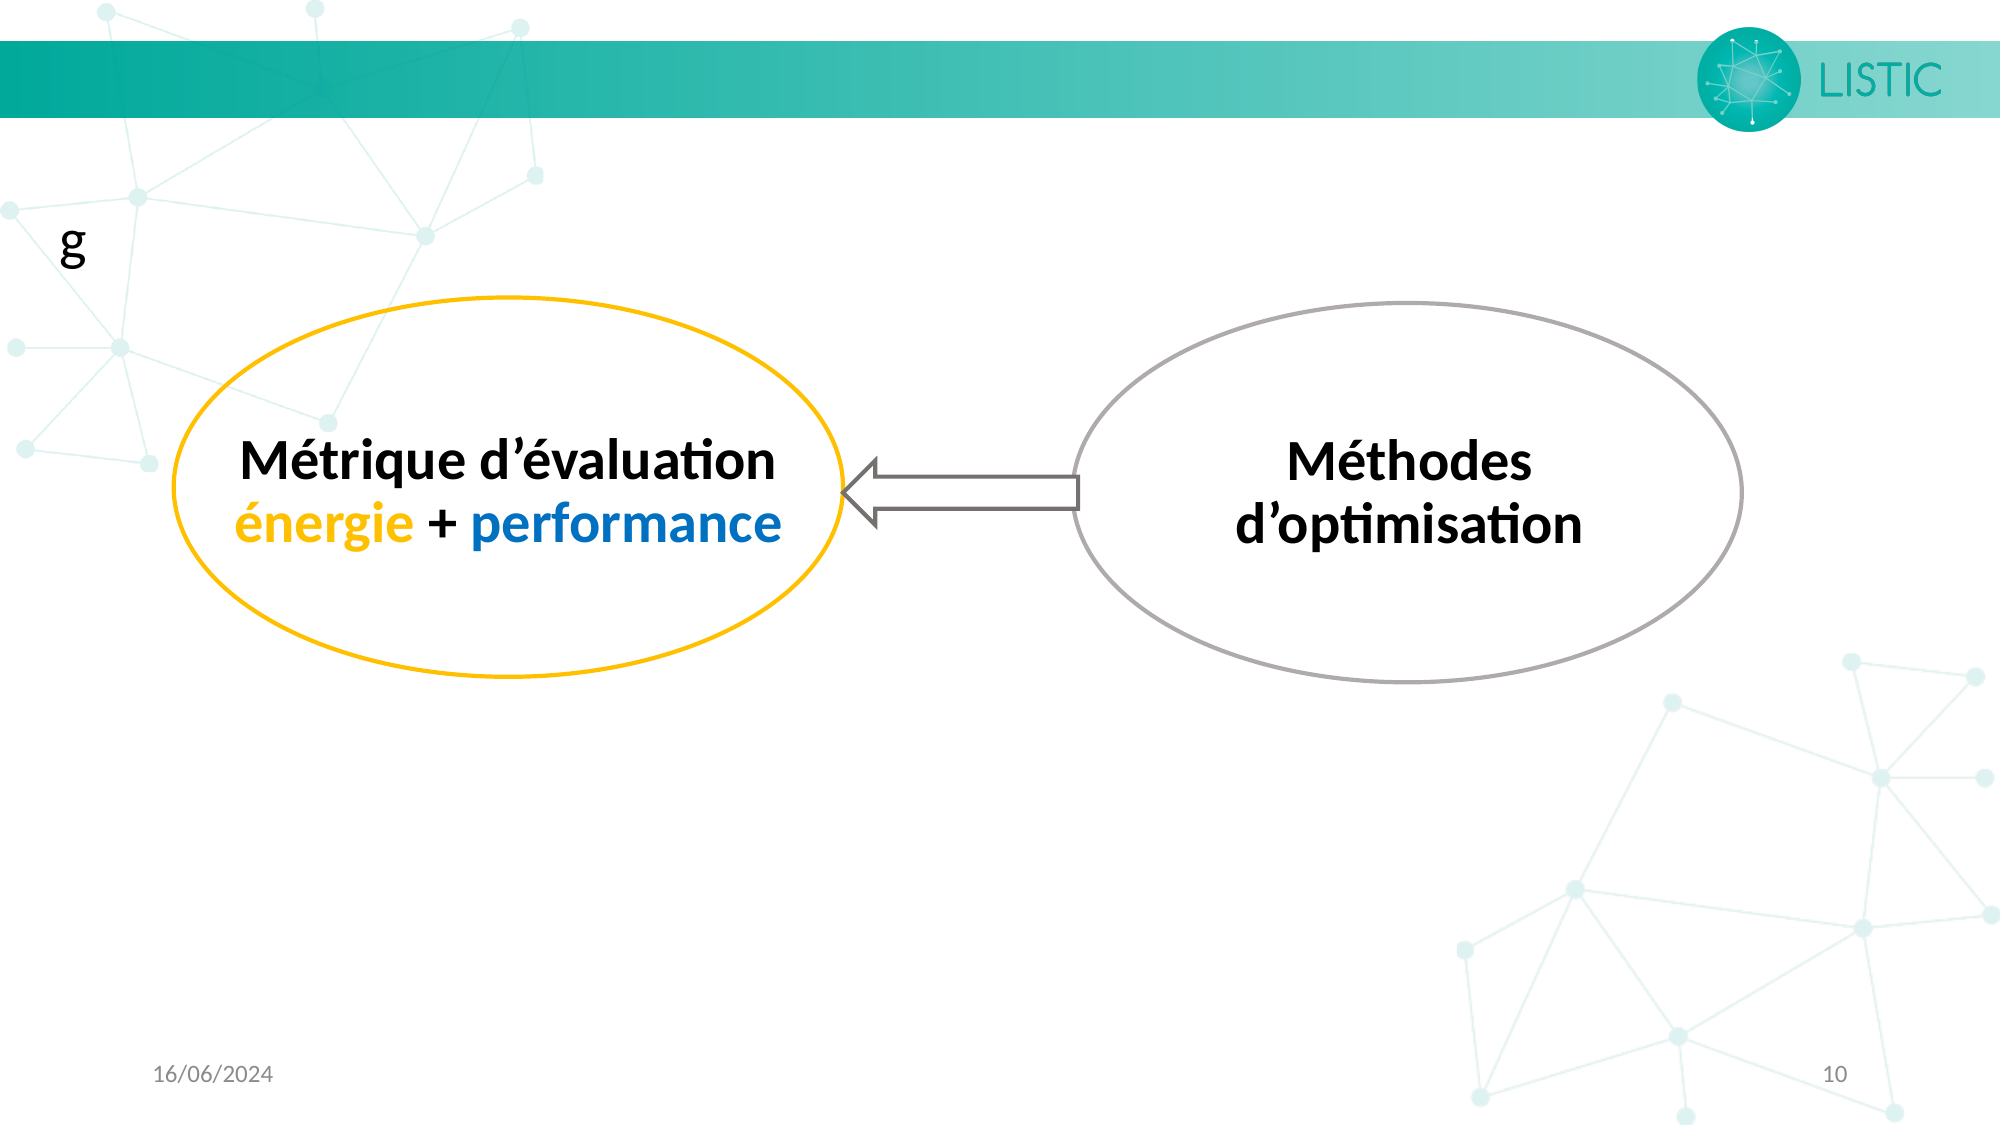

g

Métrique d’évaluation énergie + performance
Méthodes d’optimisation

16/06/2024

10